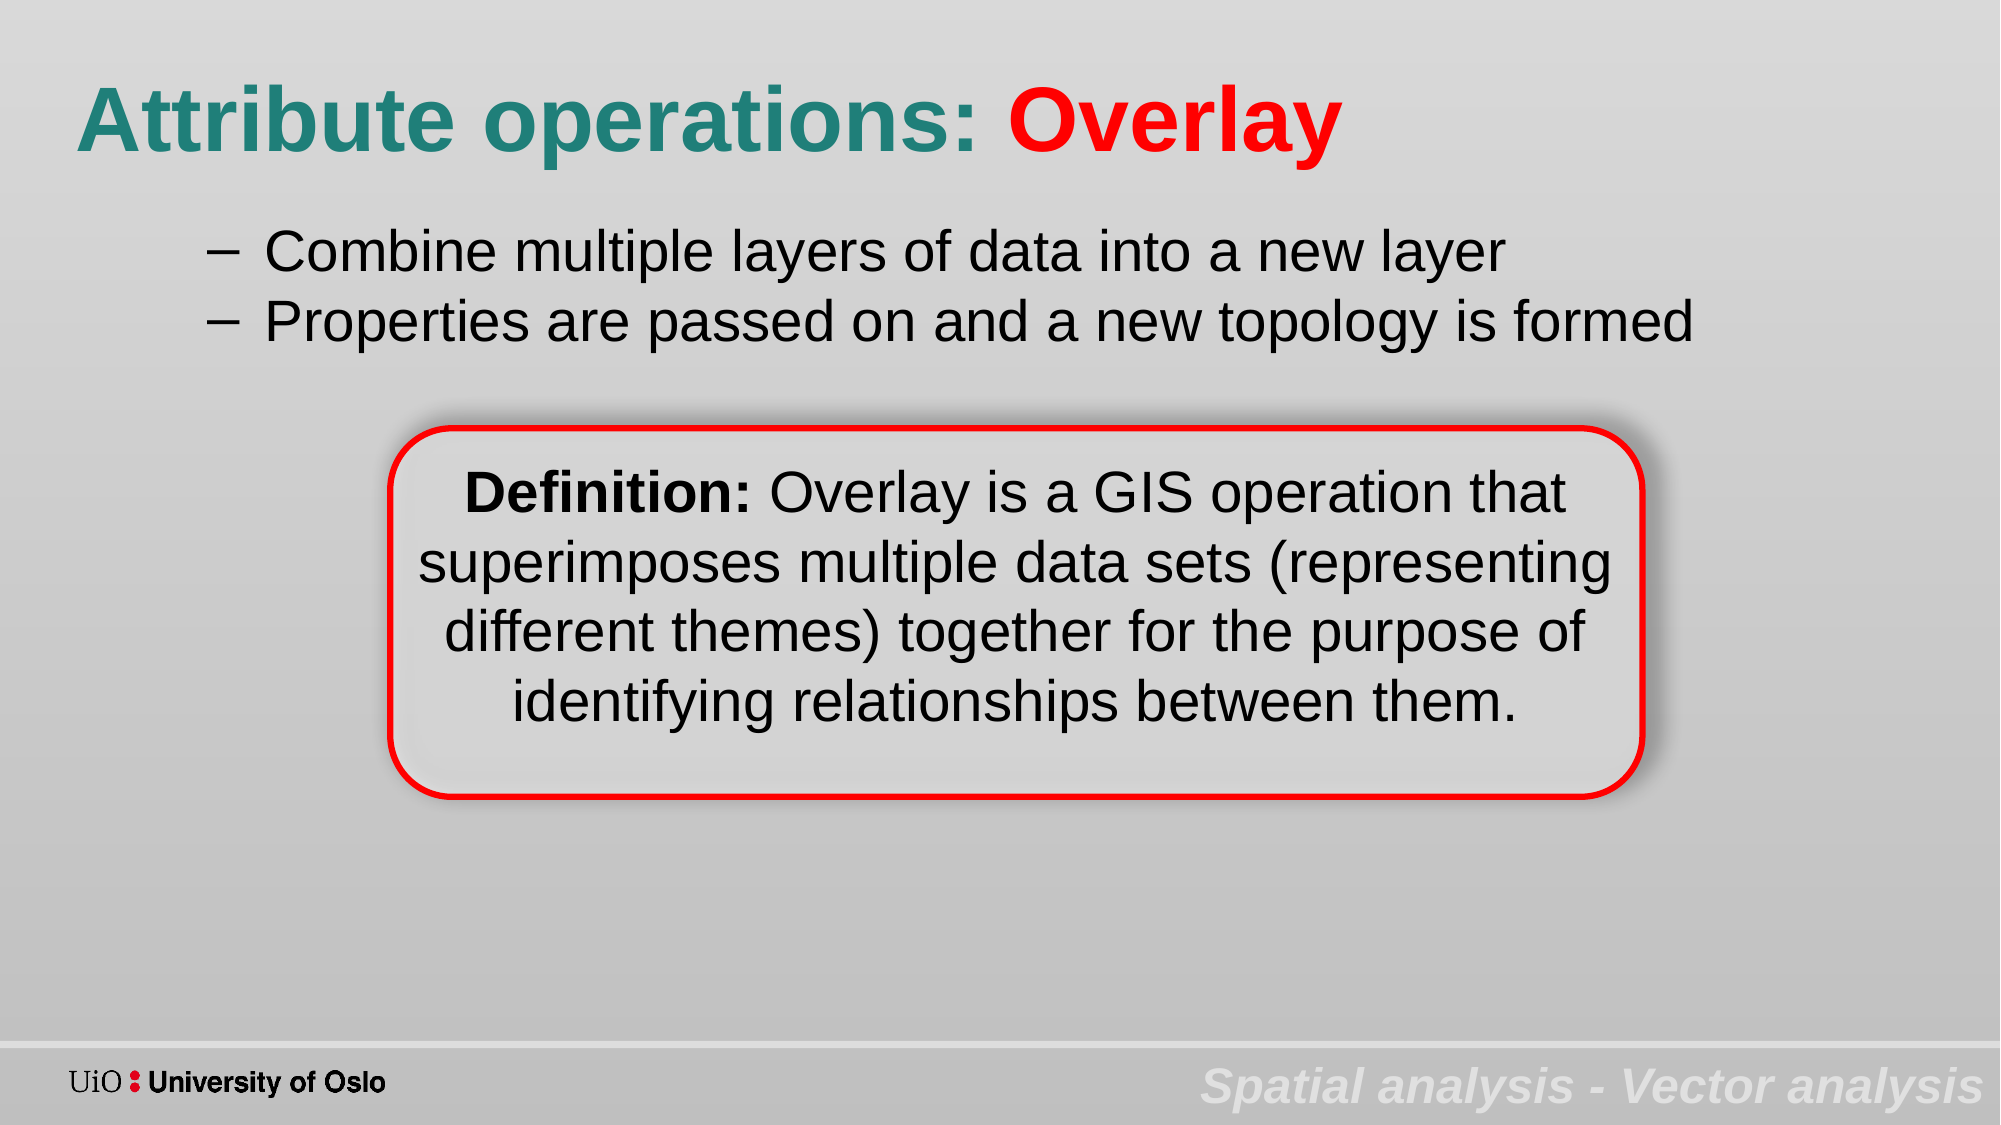

Attribute operations: Overlay
Combine multiple layers of data into a new layer
Properties are passed on and a new topology is formed

Definition: Overlay is a GIS operation that superimposes multiple data sets (representing different themes) together for the purpose of identifying relationships between them.